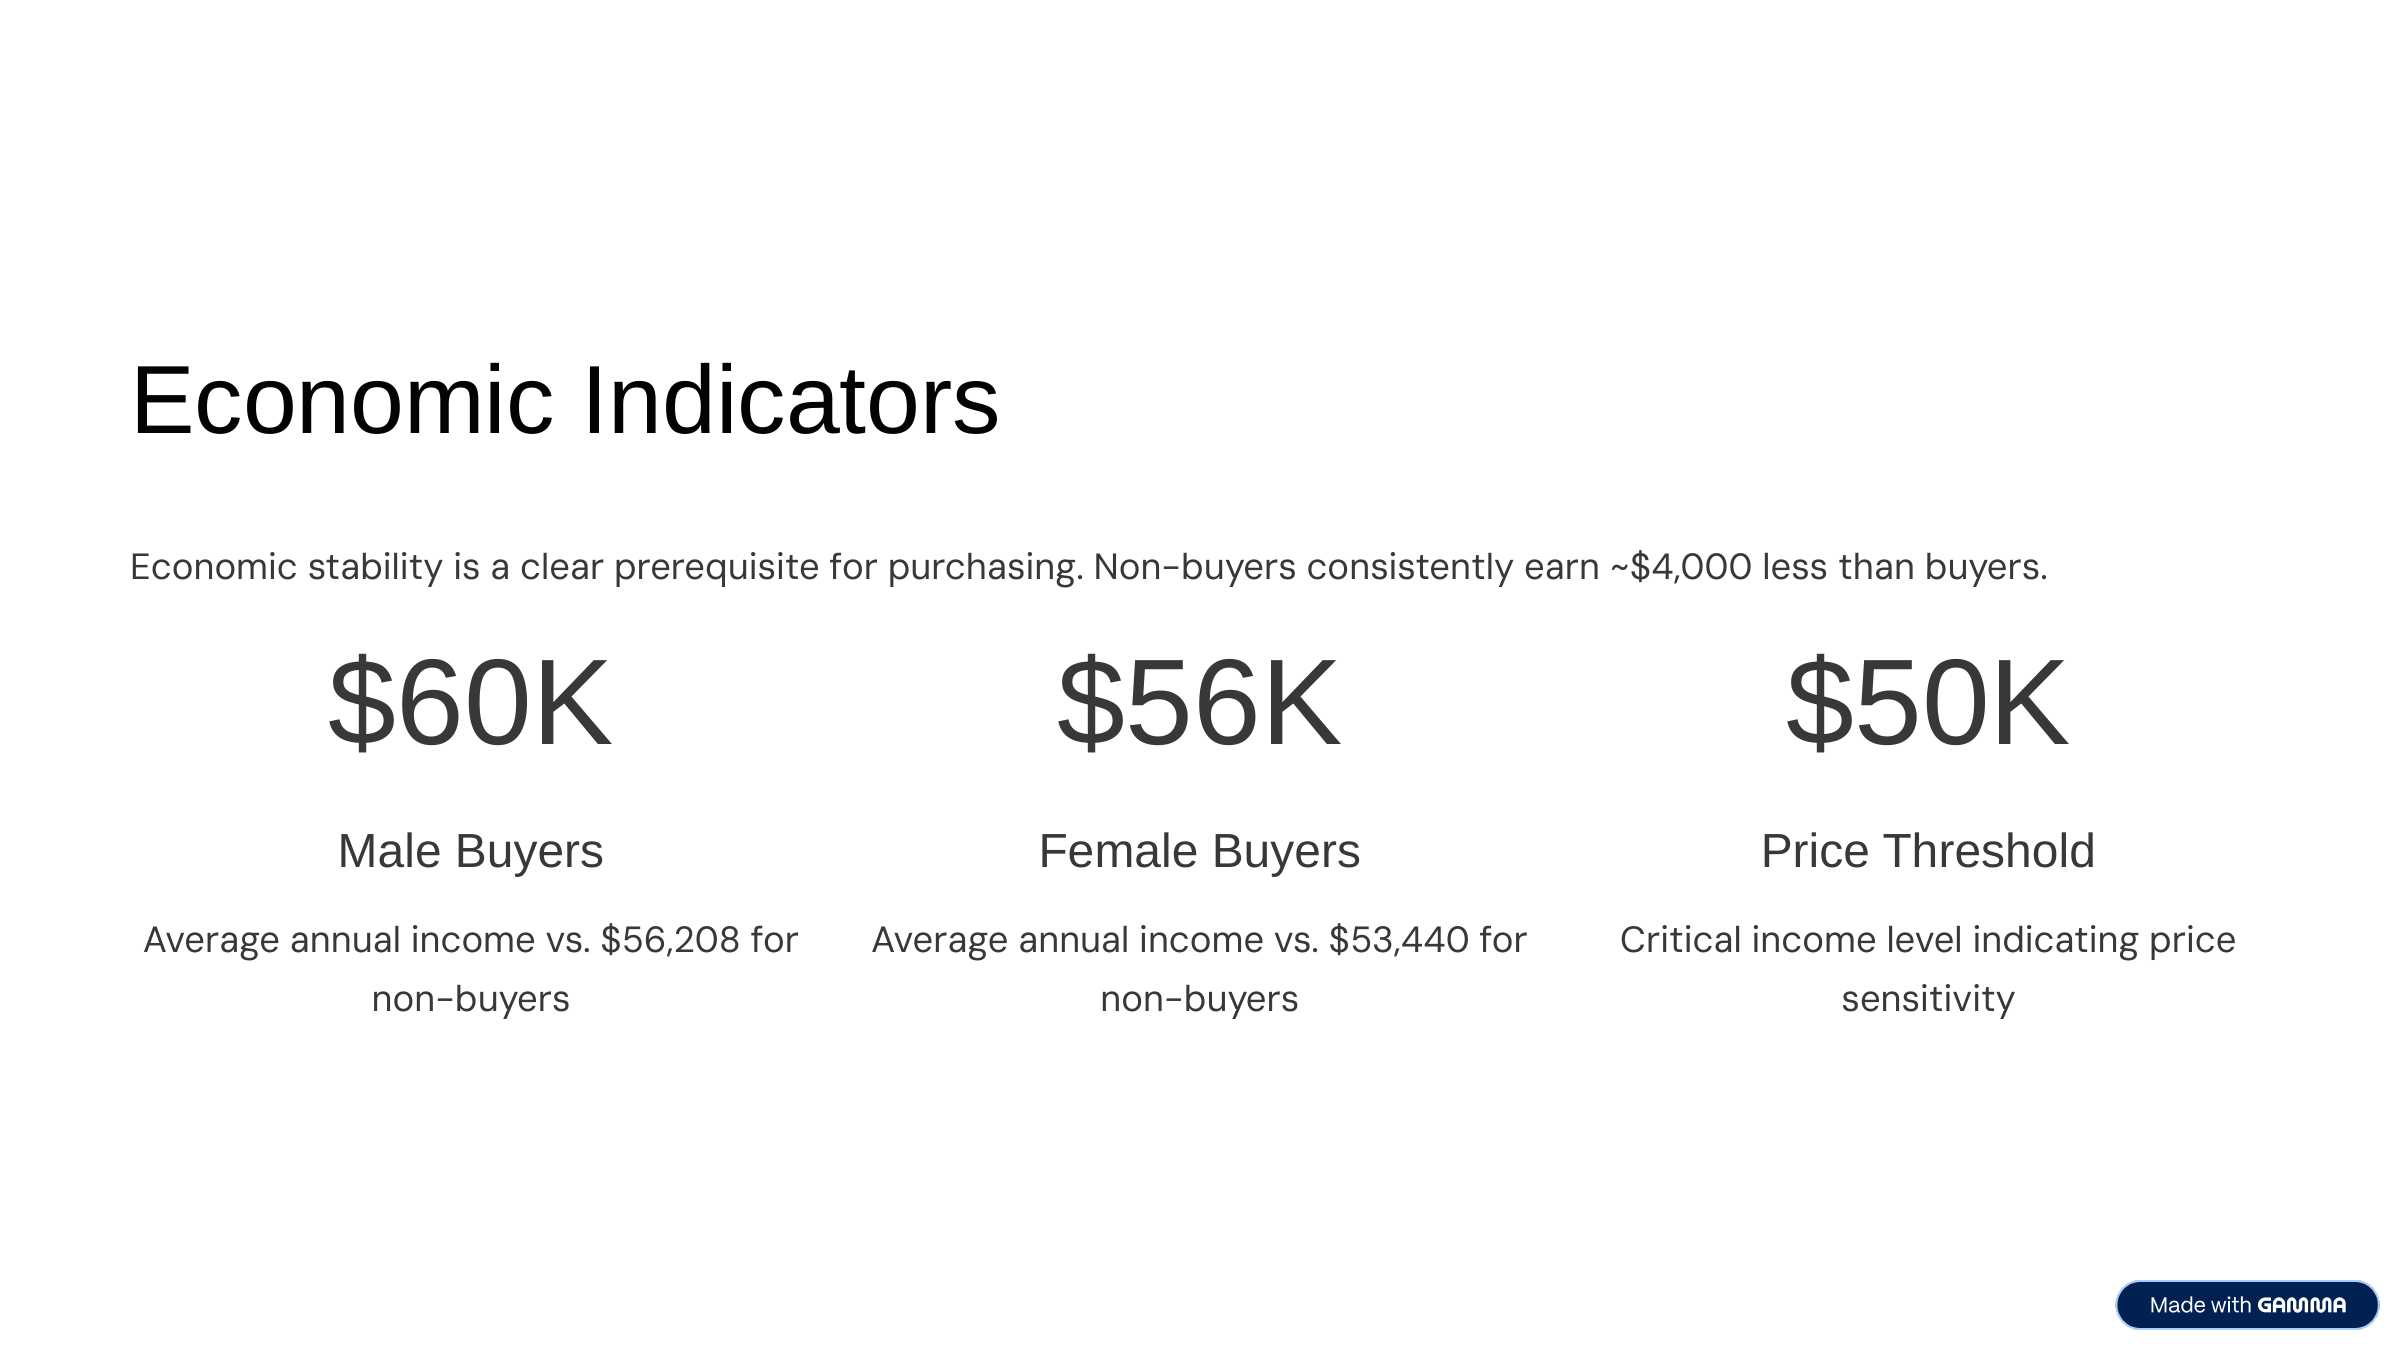

Economic Indicators
Economic stability is a clear prerequisite for purchasing. Non-buyers consistently earn ~$4,000 less than buyers.
$60K
$56K
$50K
Male Buyers
Female Buyers
Price Threshold
Average annual income vs. $56,208 for non-buyers
Average annual income vs. $53,440 for non-buyers
Critical income level indicating price sensitivity